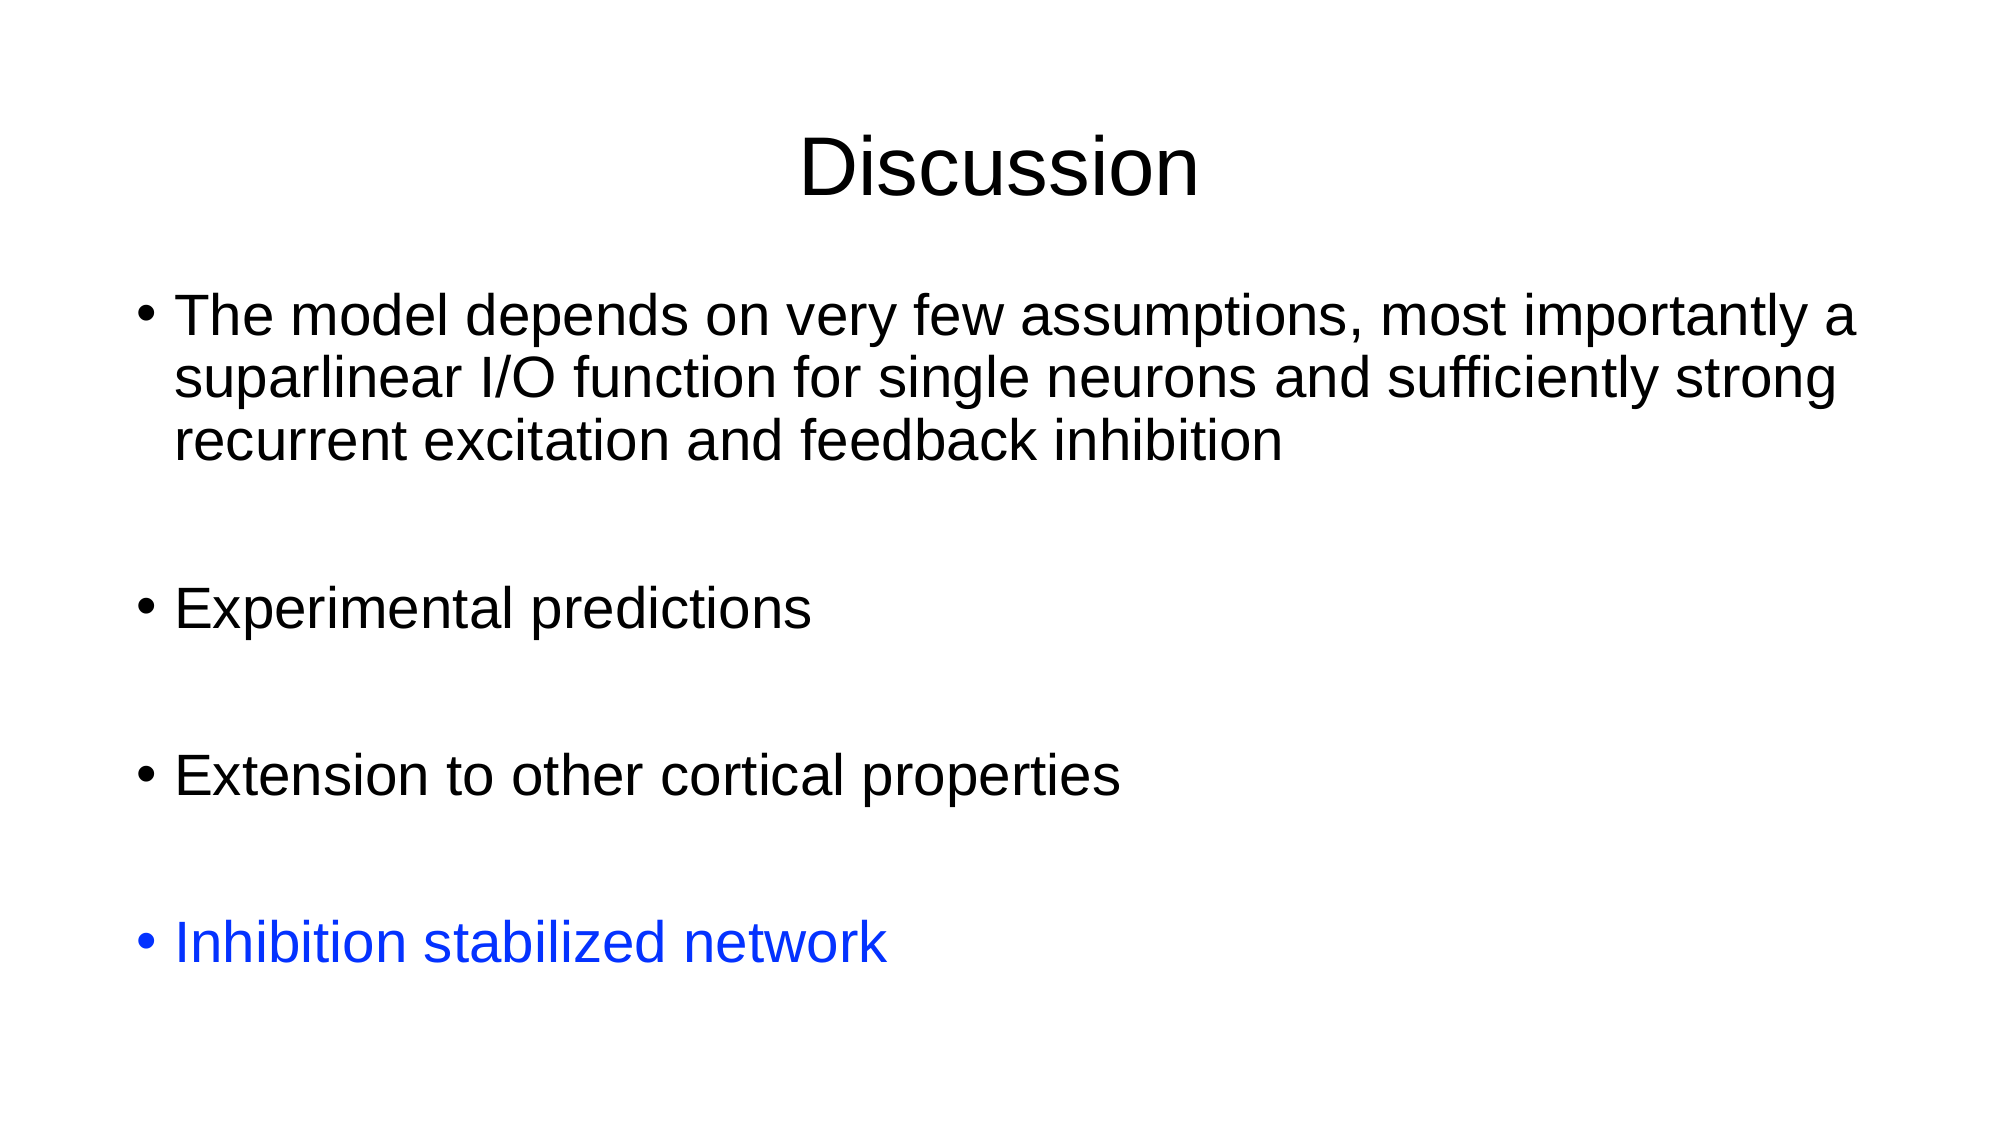

# Discussion

The model depends on very few assumptions, most importantly a suparlinear I/O function for single neurons and sufficiently strong recurrent excitation and feedback inhibition

Experimental predictions

Extension to other cortical properties

Inhibition stabilized network